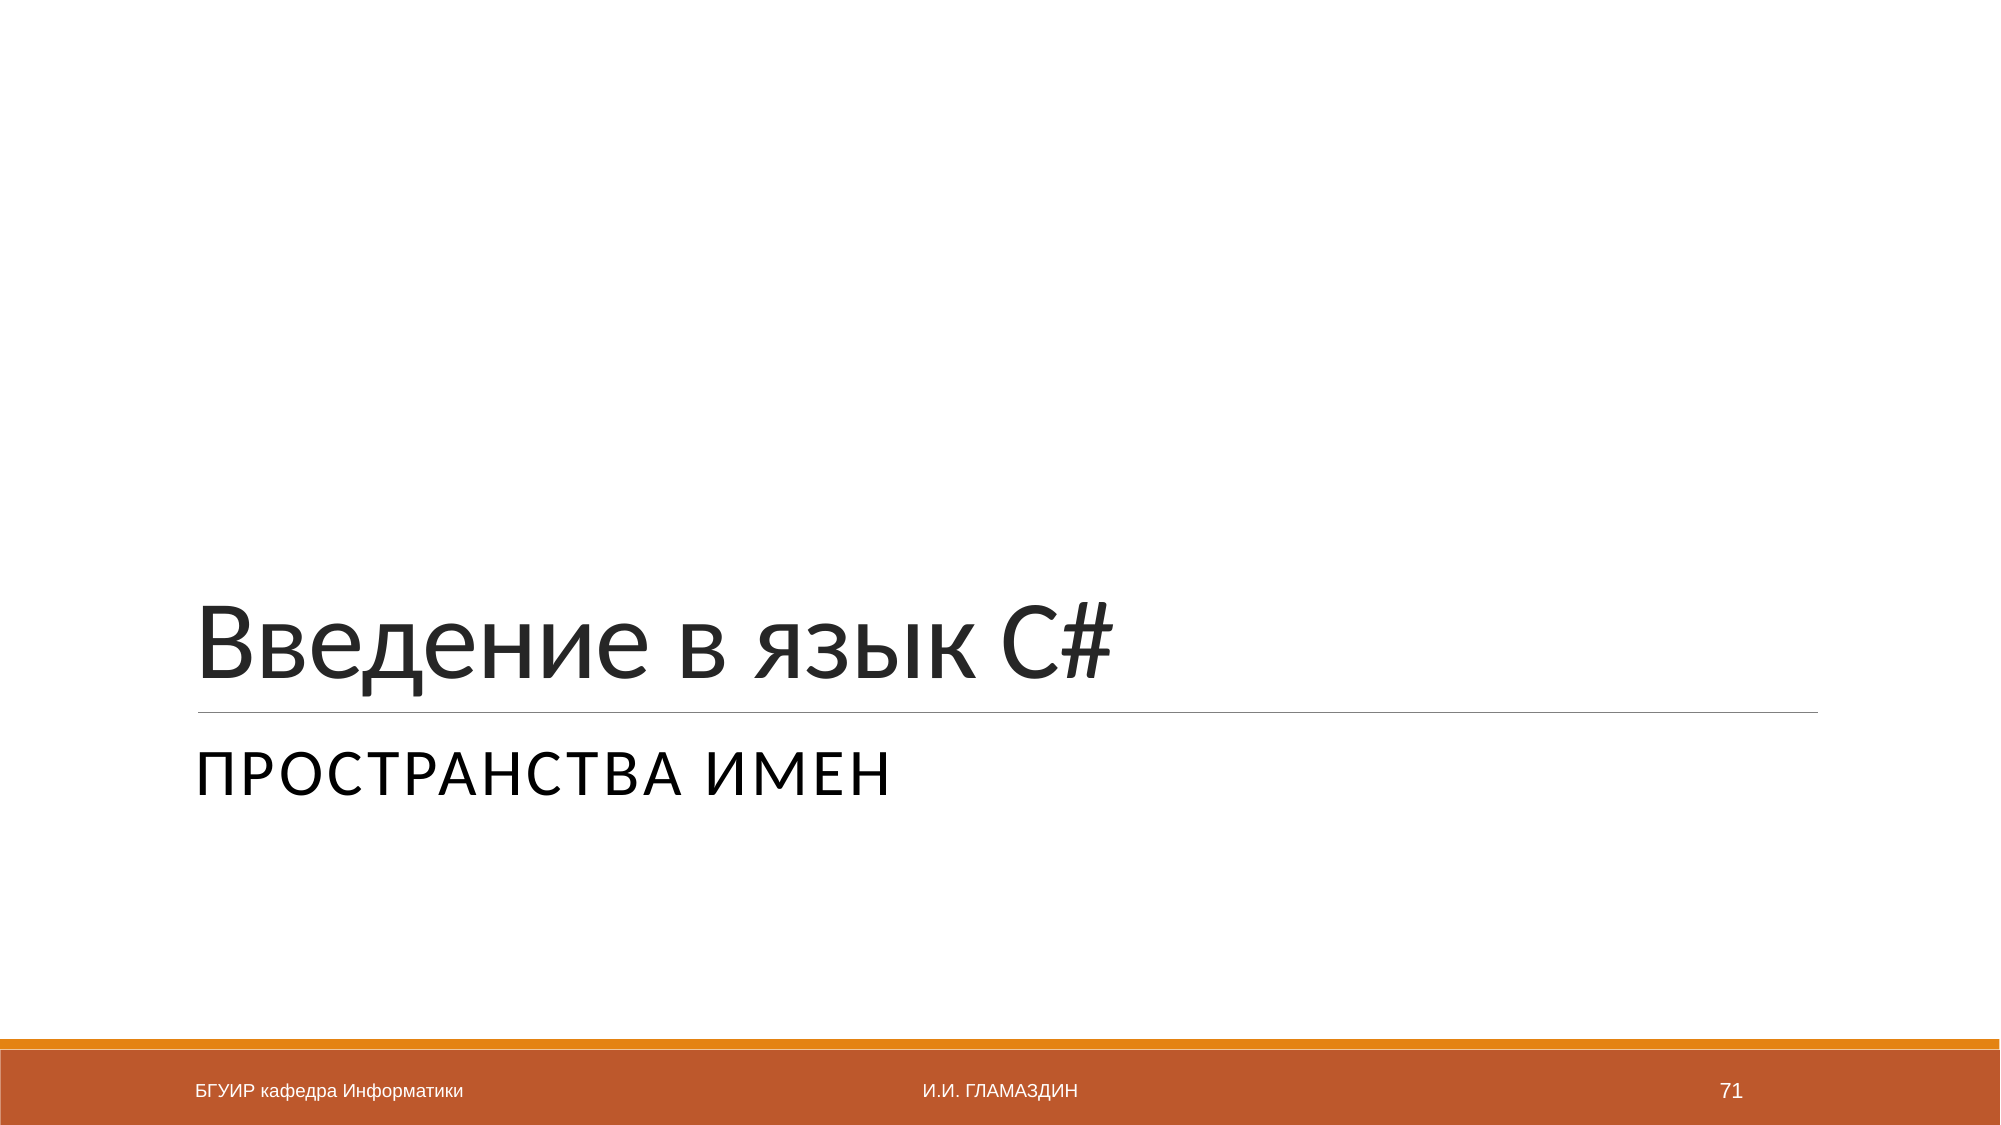

# Введение в язык C#
Пространства имен
БГУИР кафедра Информатики
И.И. Гламаздин
71